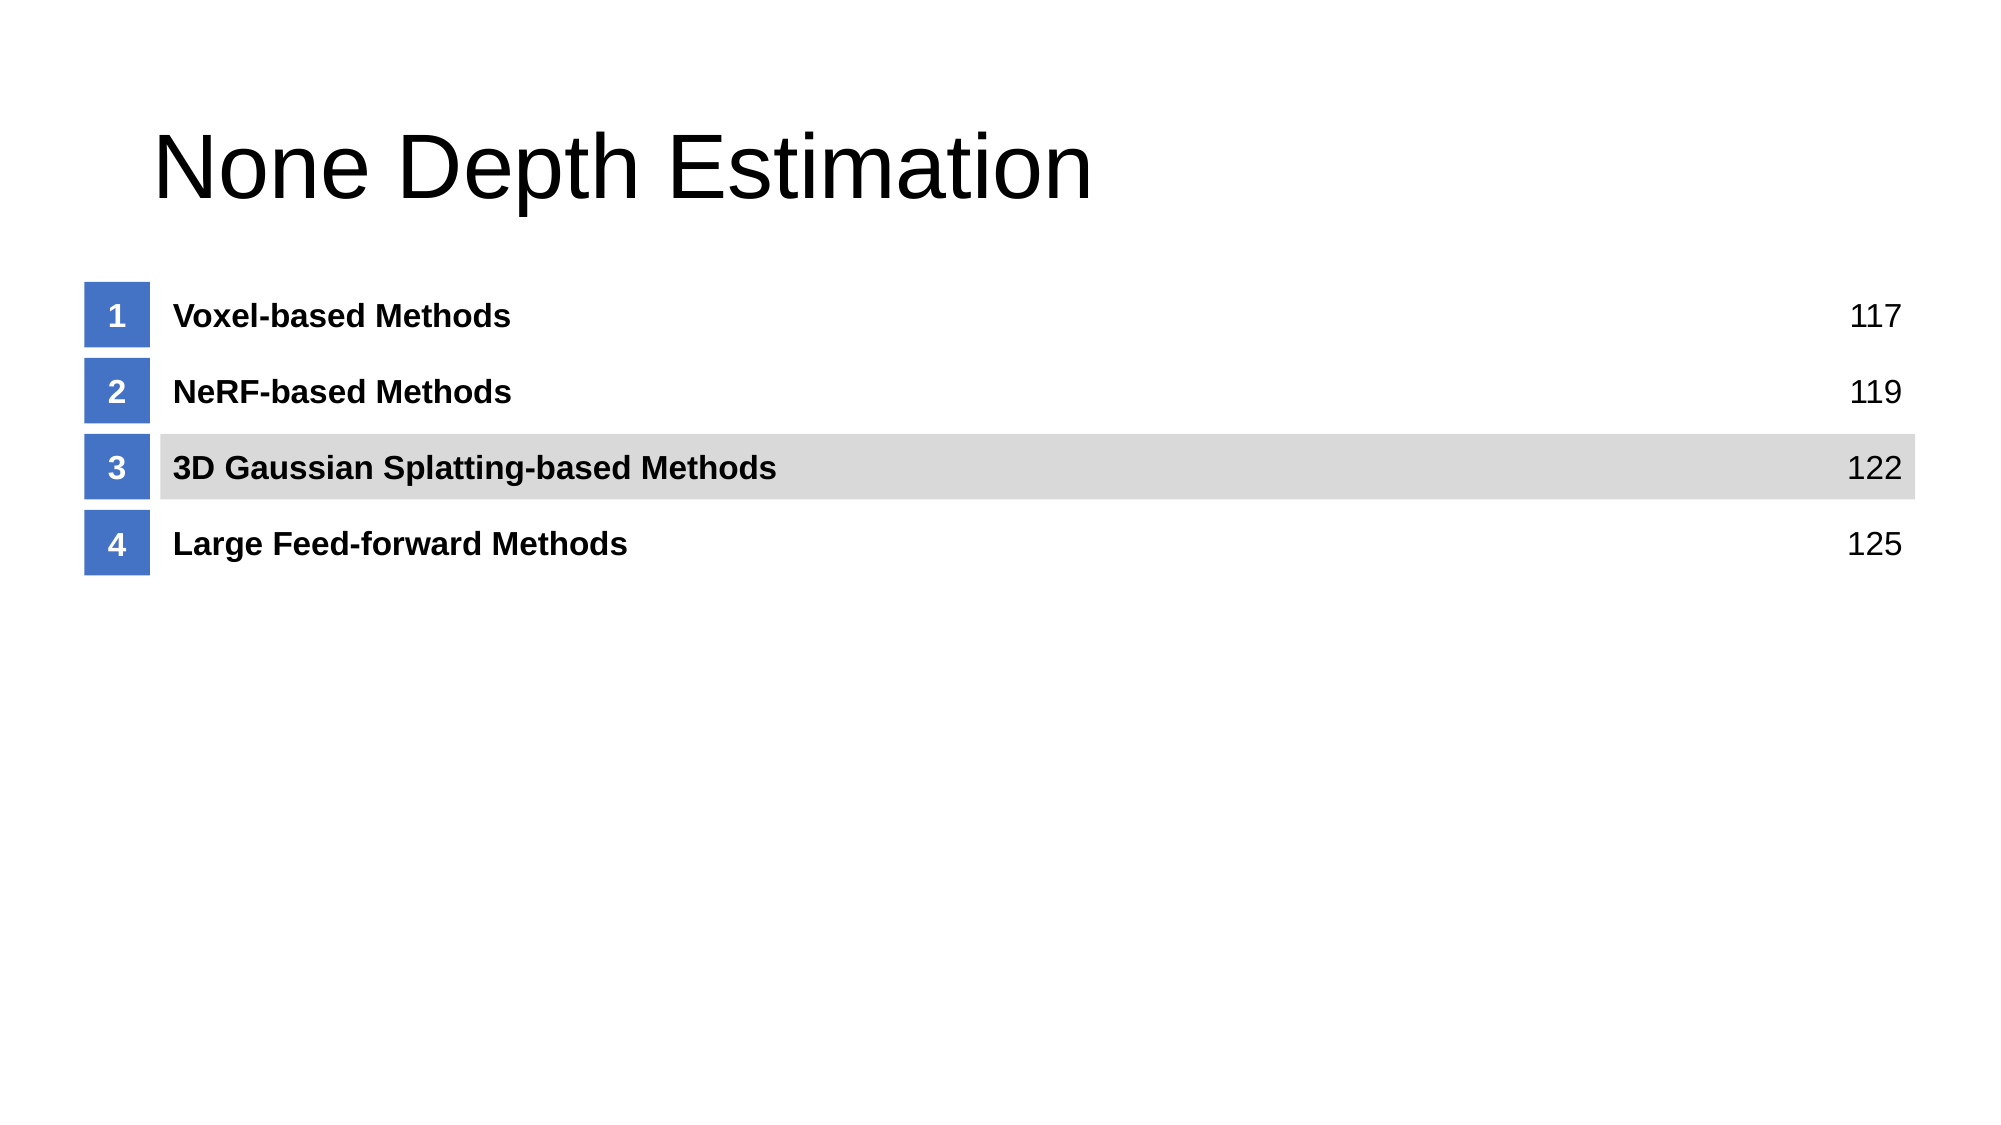

# None Depth Estimation
1
Voxel-based Methods
117
2
NeRF-based Methods
119
3

3D Gaussian Splatting-based Methods
122
4
Large Feed-forward Methods
125